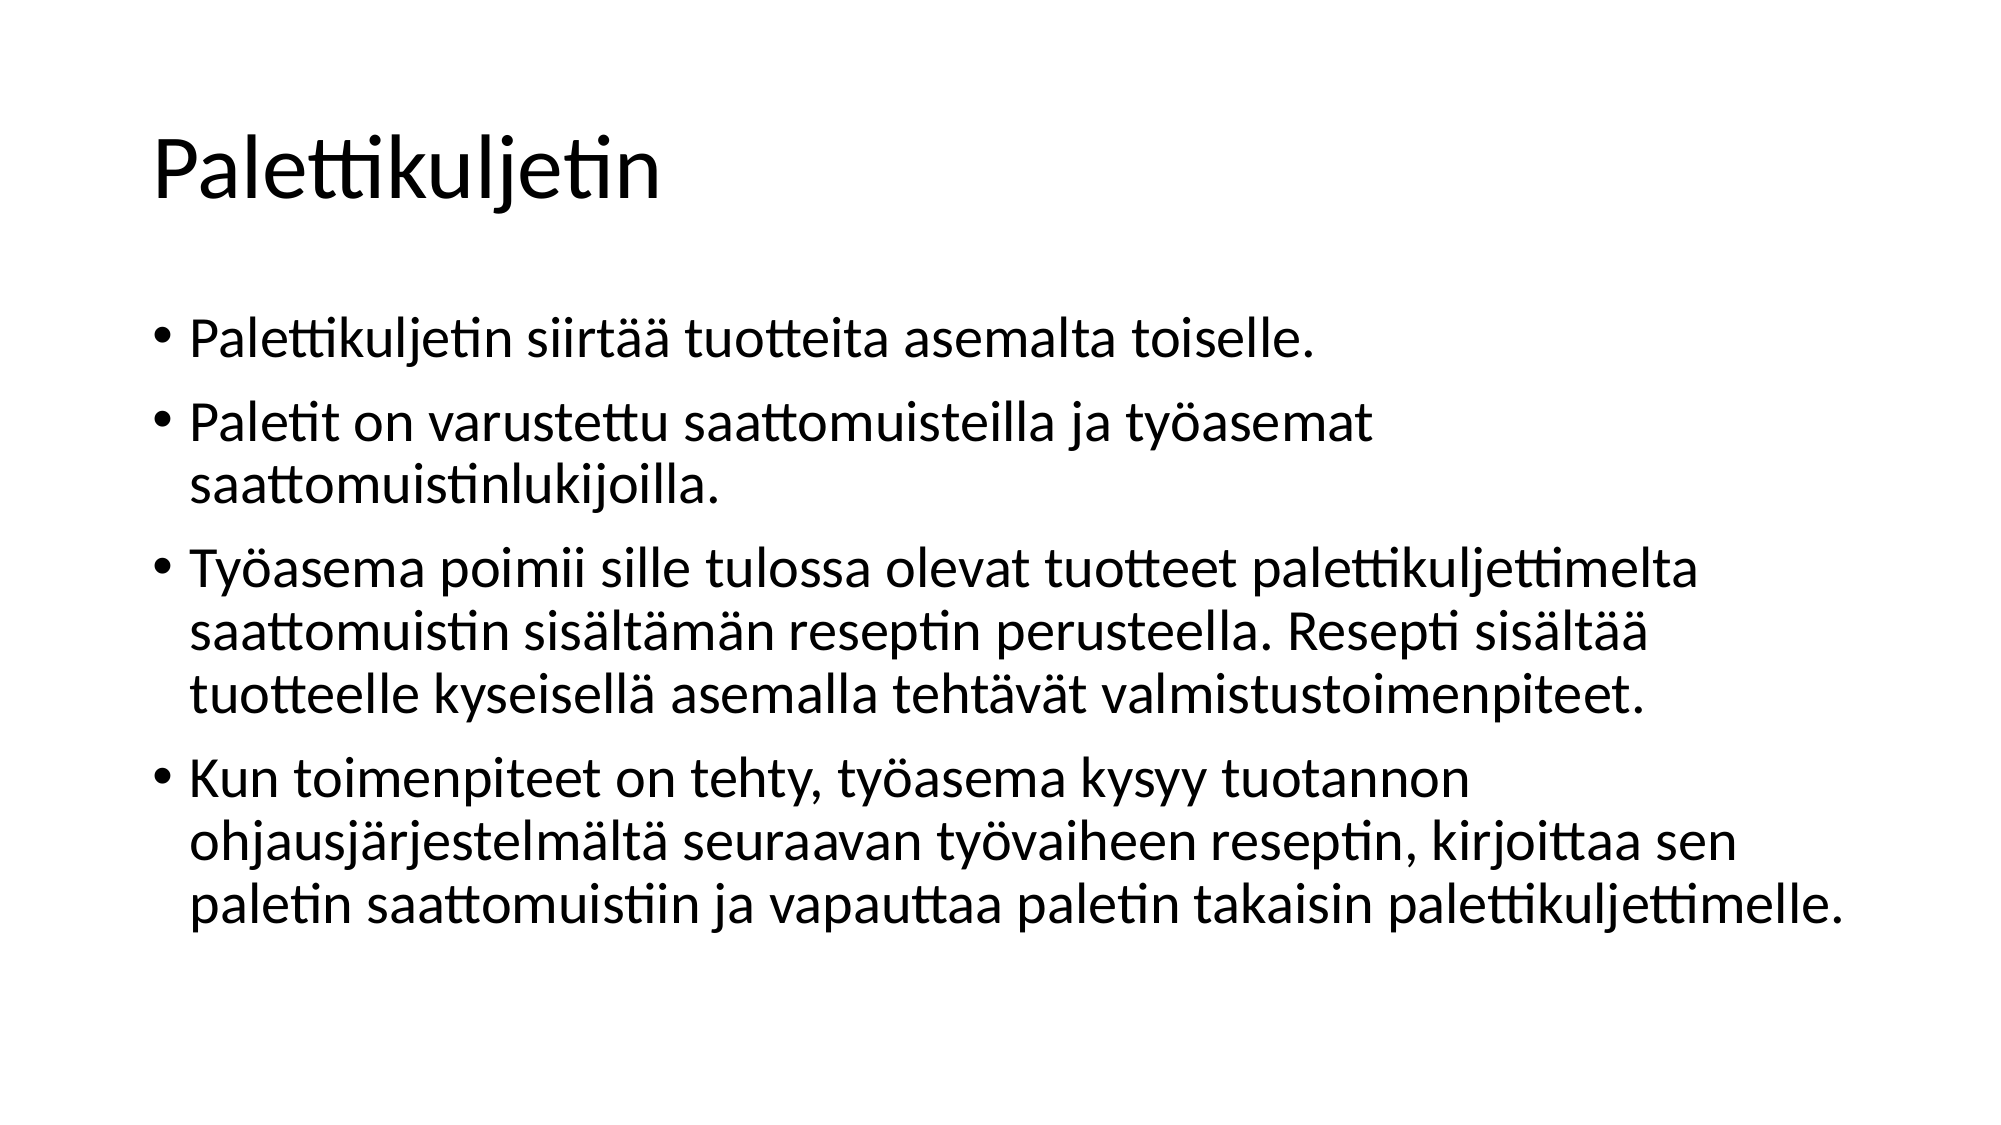

# Palettikuljetin
Palettikuljetin siirtää tuotteita asemalta toiselle.
Paletit on varustettu saattomuisteilla ja työasemat saattomuistinlukijoilla.
Työasema poimii sille tulossa olevat tuotteet paletti­kuljetti­mel­ta saattomuistin sisältämän reseptin perusteella. Resepti sisältää tuotteelle kyseisellä asemalla tehtävät valmistustoimenpiteet.
Kun toimenpiteet on tehty, työasema kysyy tuotan­non­ohjausjärjestelmältä seuraavan työvaiheen reseptin, kirjoittaa sen paletin saatto­muistiin ja vapauttaa paletin takaisin palettikuljettimelle.